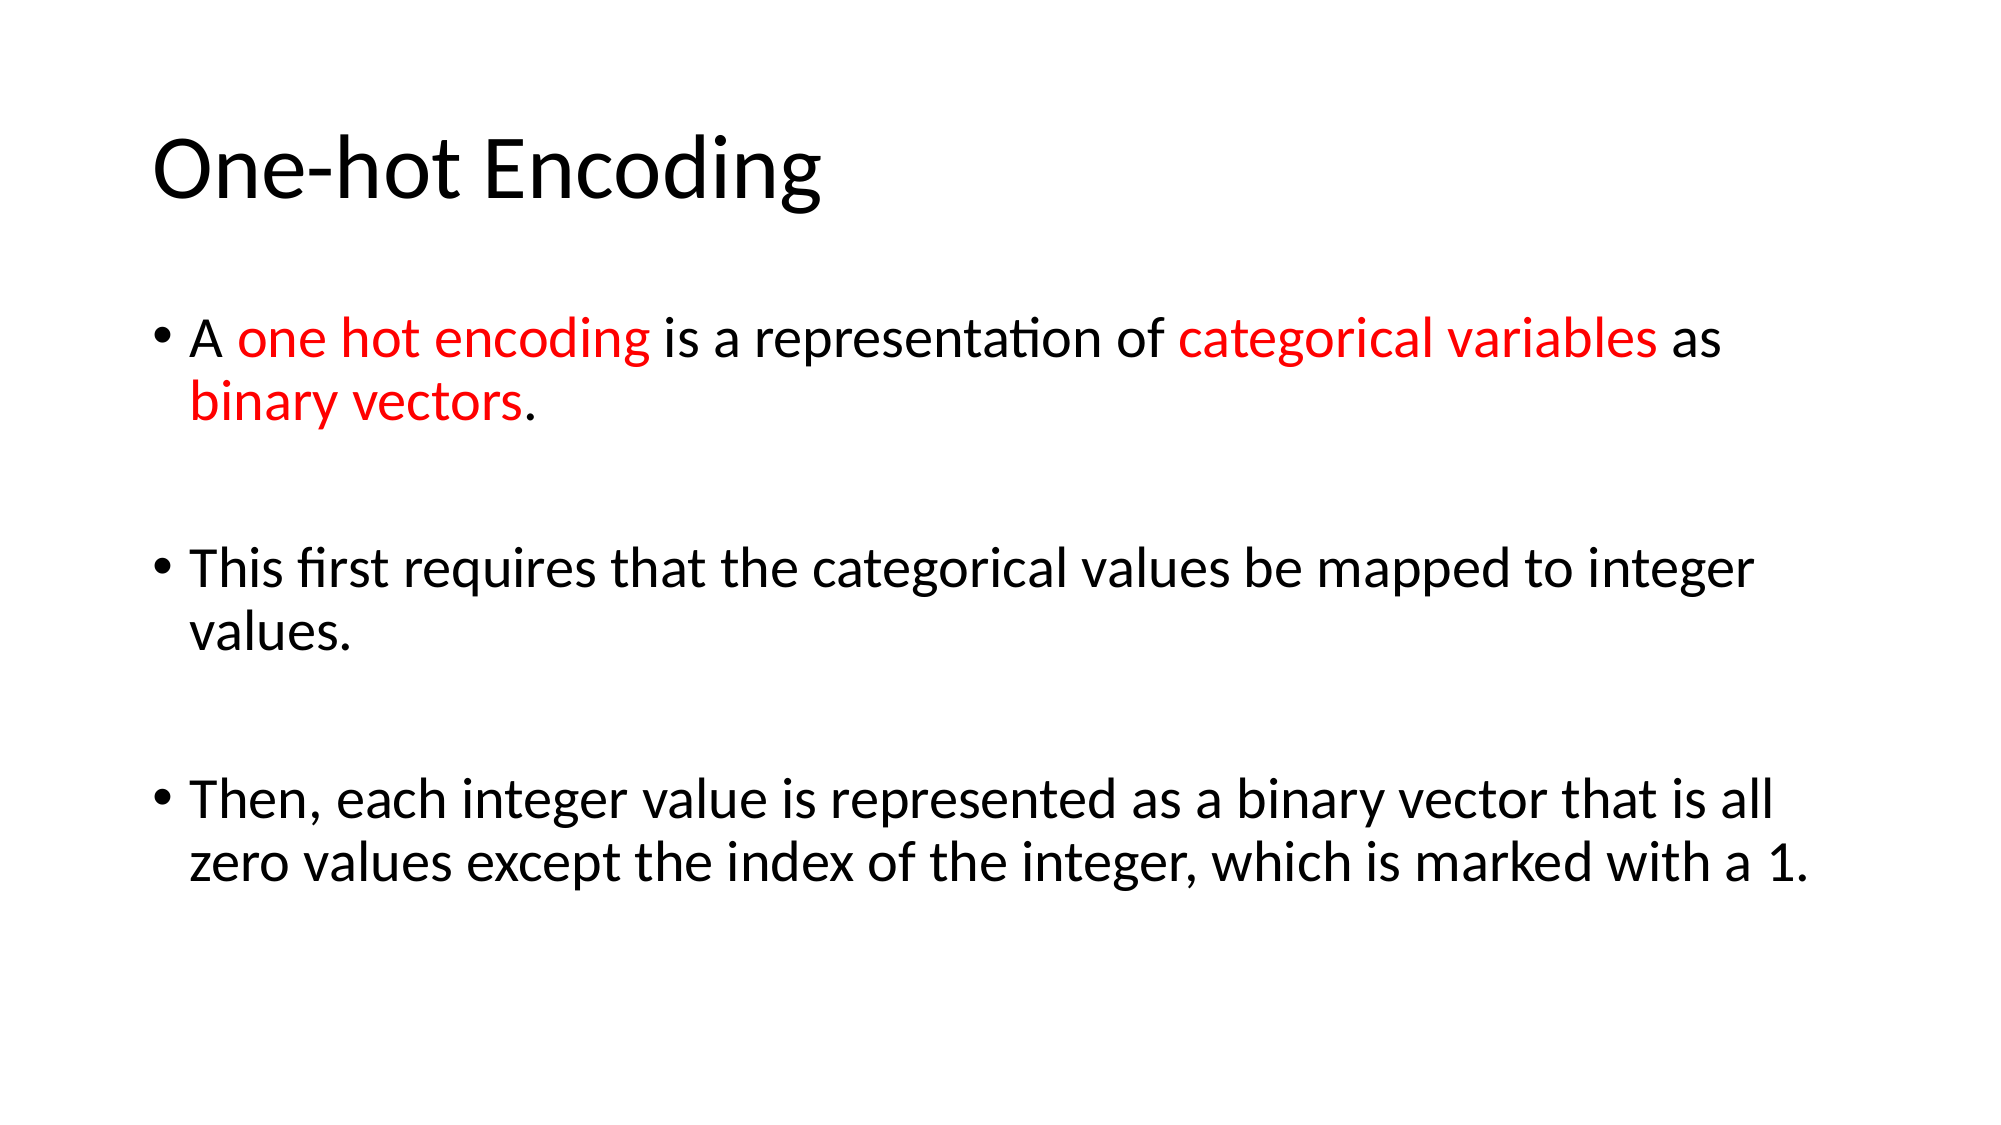

# One-hot Encoding
A one hot encoding is a representation of categorical variables as binary vectors.

This first requires that the categorical values be mapped to integer values.

Then, each integer value is represented as a binary vector that is all zero values except the index of the integer, which is marked with a 1.